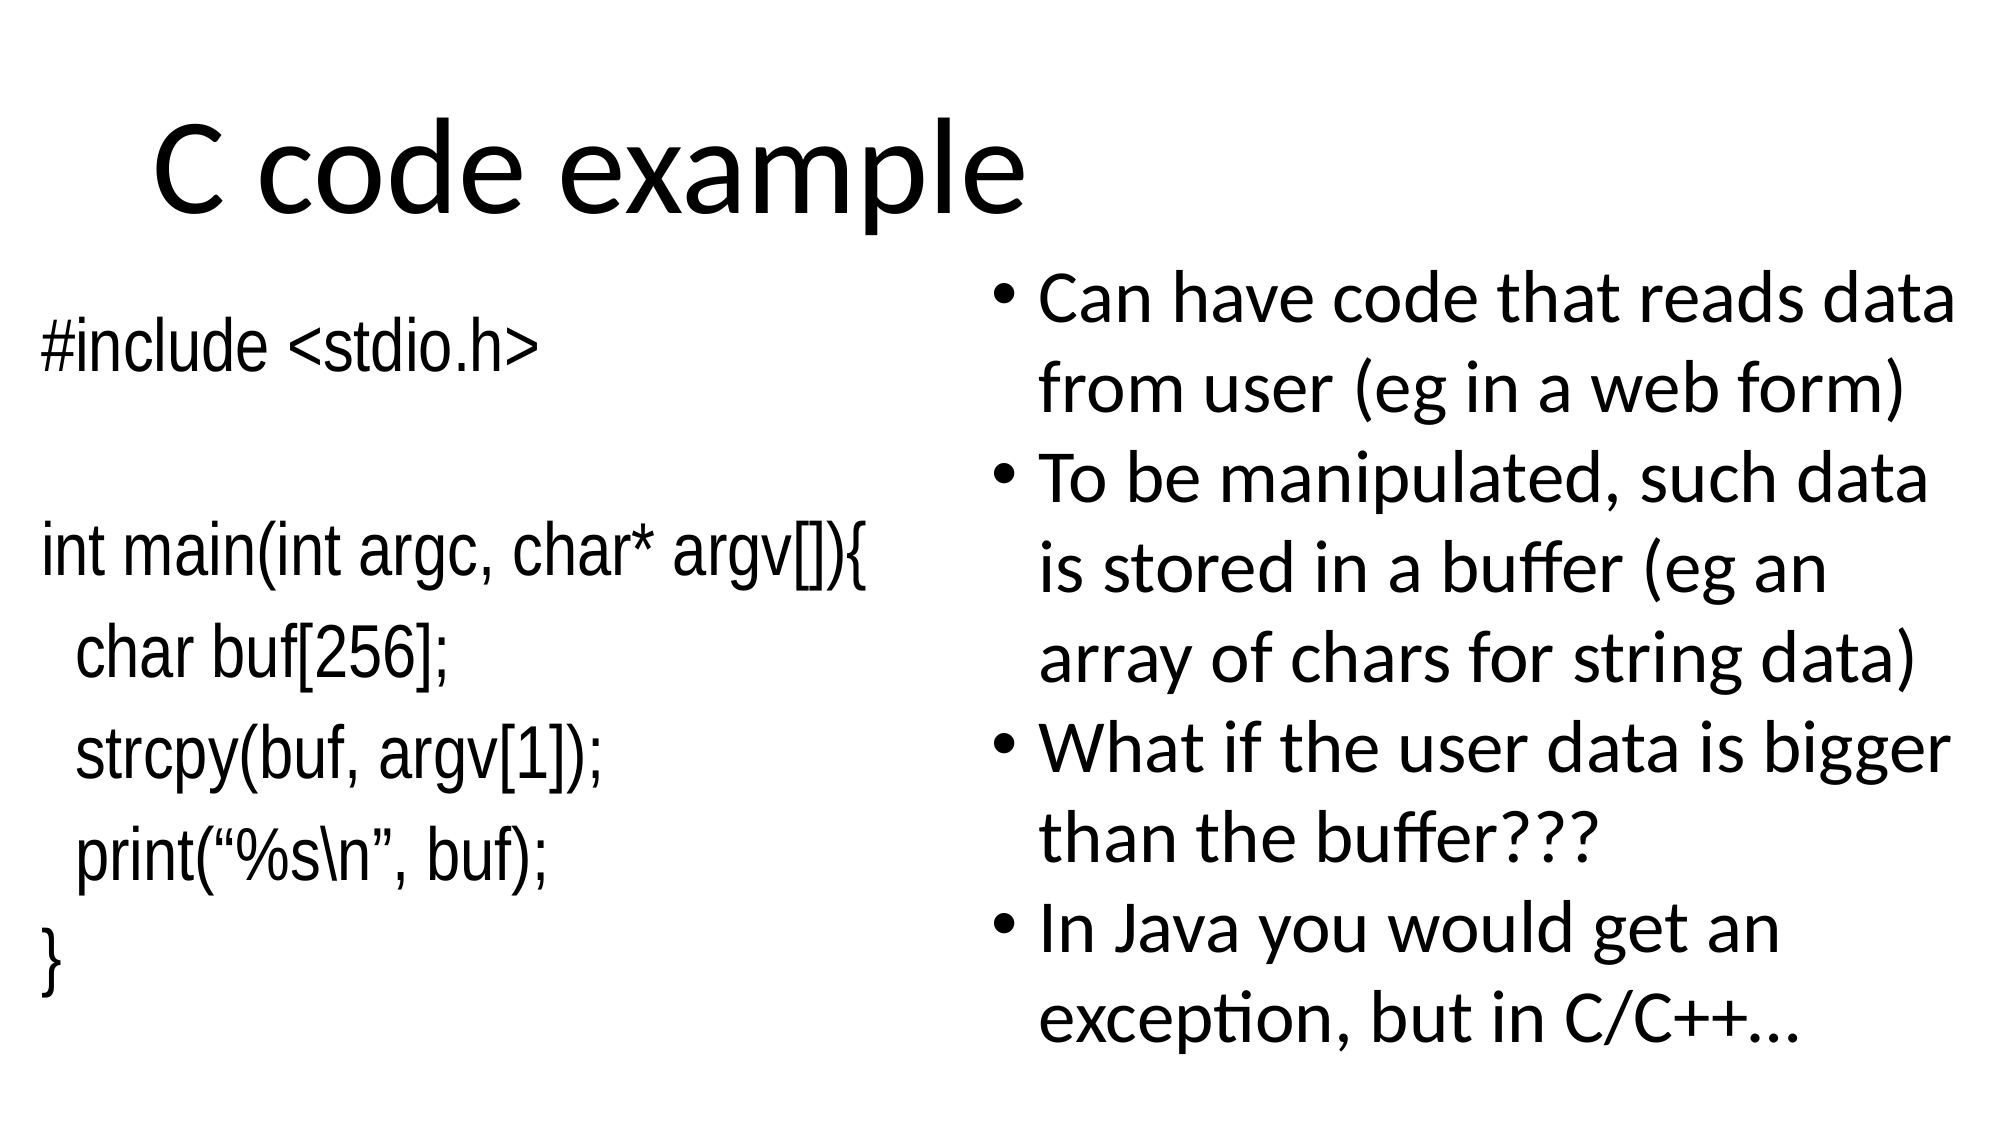

# C code example
Can have code that reads data from user (eg in a web form)
To be manipulated, such data is stored in a buffer (eg an array of chars for string data)
What if the user data is bigger than the buffer???
In Java you would get an exception, but in C/C++…
#include <stdio.h>

int main(int argc, char* argv[]){
  char buf[256];
  strcpy(buf, argv[1]);
  print(“%s\n”, buf);
}